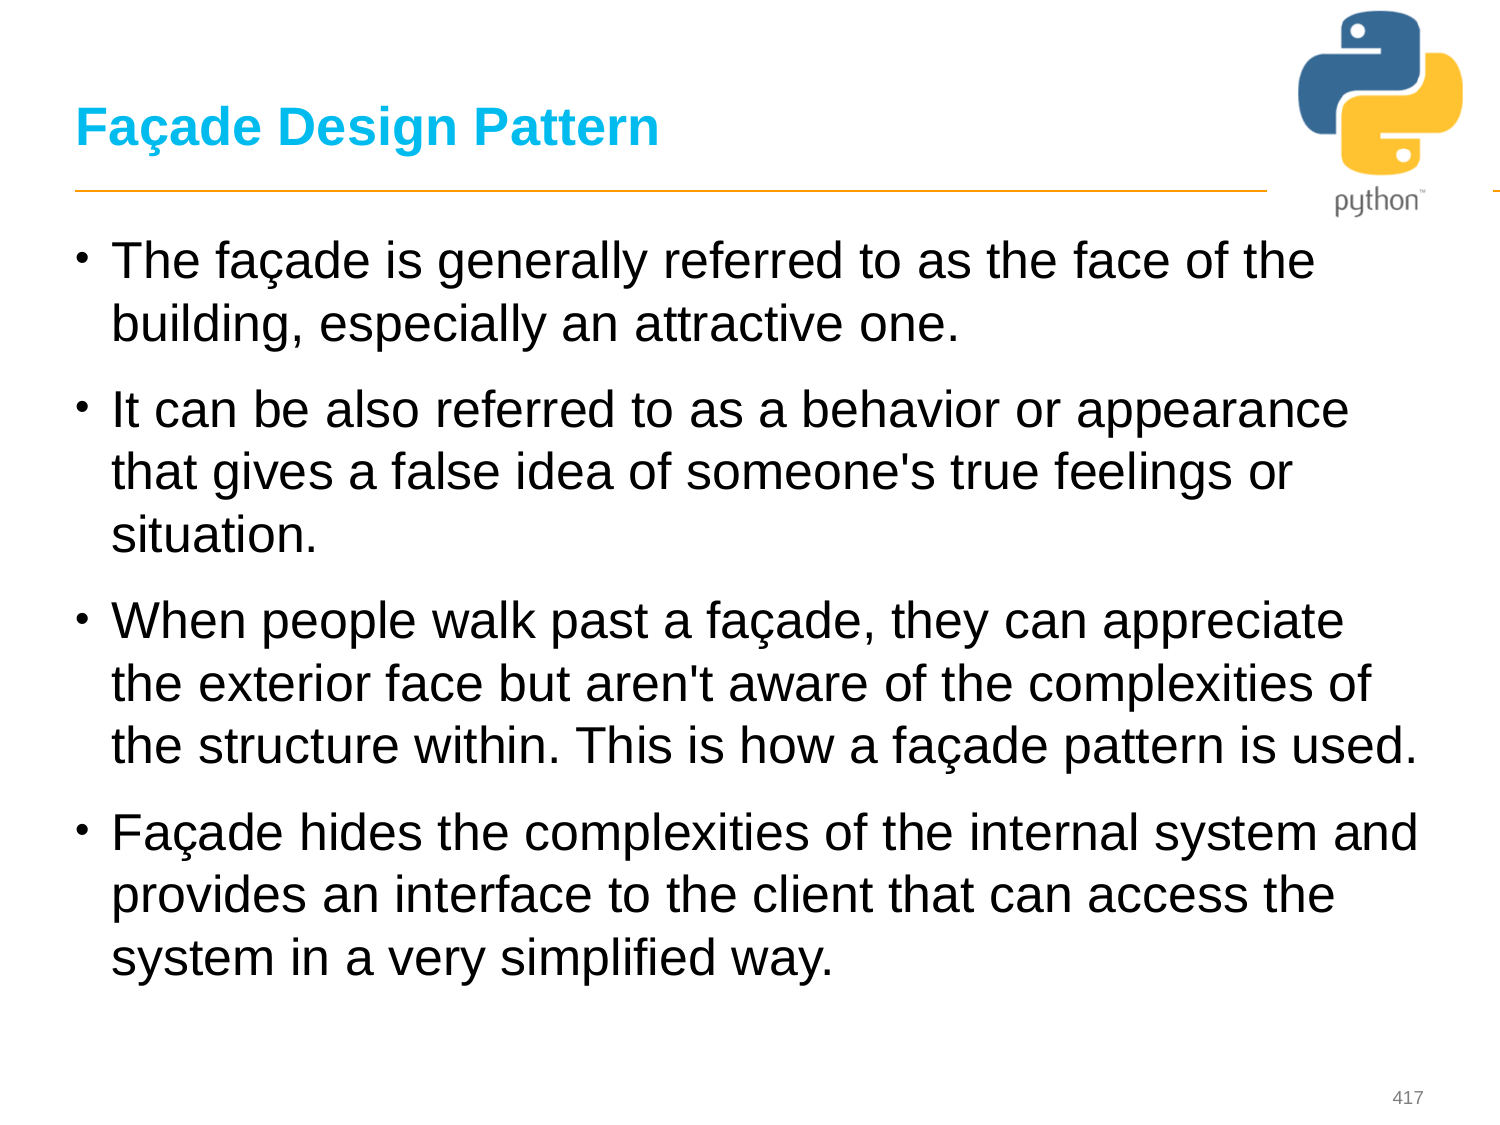

# Façade Design Pattern
The façade is generally referred to as the face of the building, especially an attractive one.
It can be also referred to as a behavior or appearance that gives a false idea of someone's true feelings or situation.
When people walk past a façade, they can appreciate the exterior face but aren't aware of the complexities of the structure within. This is how a façade pattern is used.
Façade hides the complexities of the internal system and provides an interface to the client that can access the system in a very simplified way.